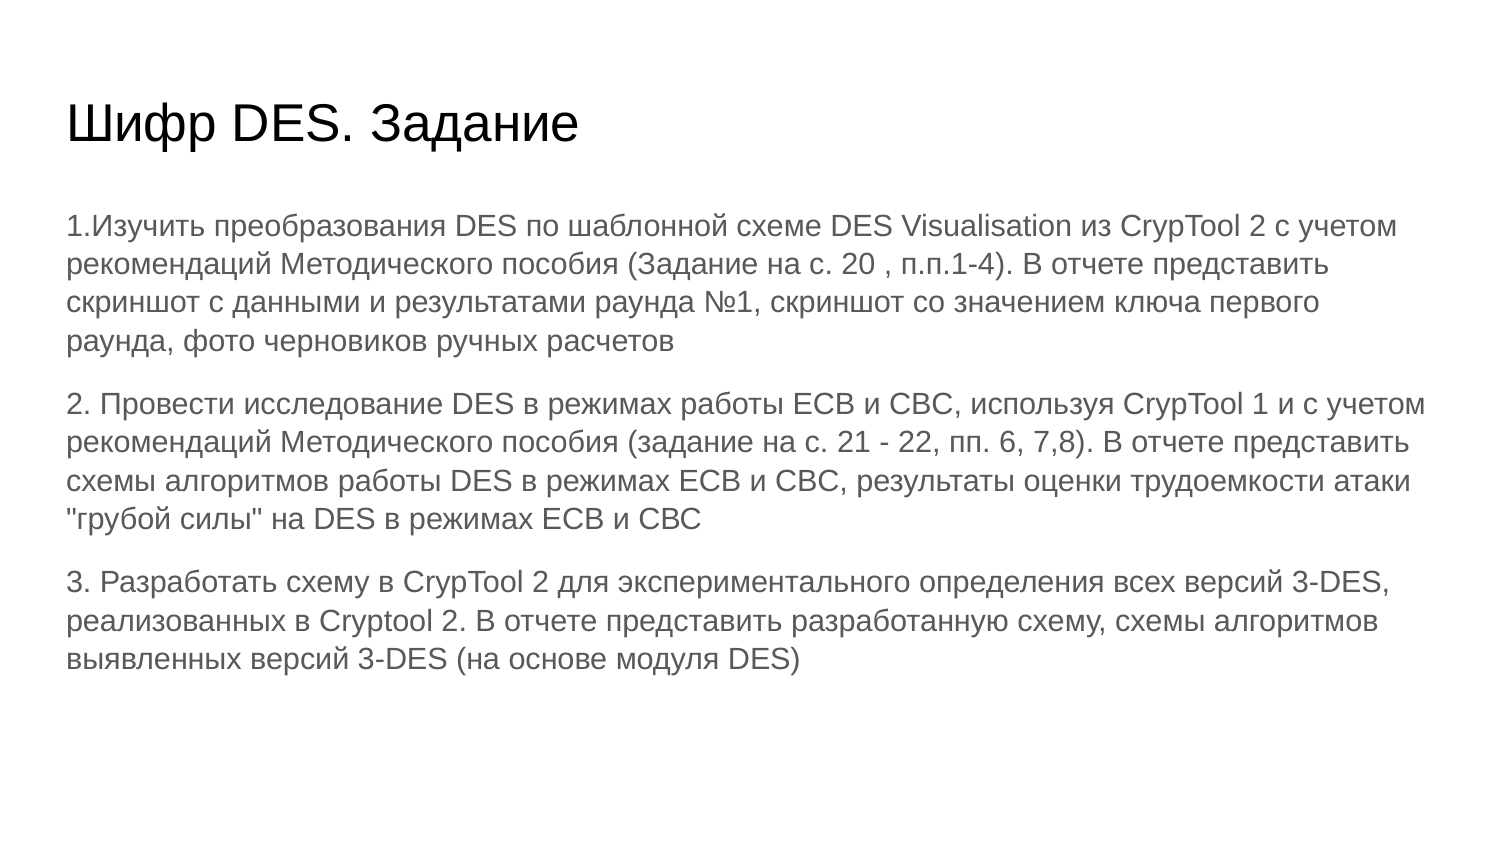

# Шифр DES. Задание
1.Изучить преобразования DES по шаблонной схеме DES Visualisation из CrypTool 2 c учетом рекомендаций Методического пособия (Задание на с. 20 , п.п.1-4). В отчете представить скриншот с данными и результатами раунда №1, скриншот со значением ключа первого раунда, фото черновиков ручных расчетов
2. Провести исследование DES в режимах работы ECB и CBC, используя CrypTool 1 и с учетом рекомендаций Методического пособия (задание на с. 21 - 22, пп. 6, 7,8). В отчете представить схемы алгоритмов работы DES в режимах ECB и CBC, результаты оценки трудоемкости атаки "грубой силы" на DES в режимах ЕСВ и СВС
3. Разработать схему в CrypTool 2 для экспериментального определения всех версий 3-DES, реализованных в Cryptool 2. В отчете представить разработанную схему, схемы алгоритмов выявленных версий 3-DES (на основе модуля DES)